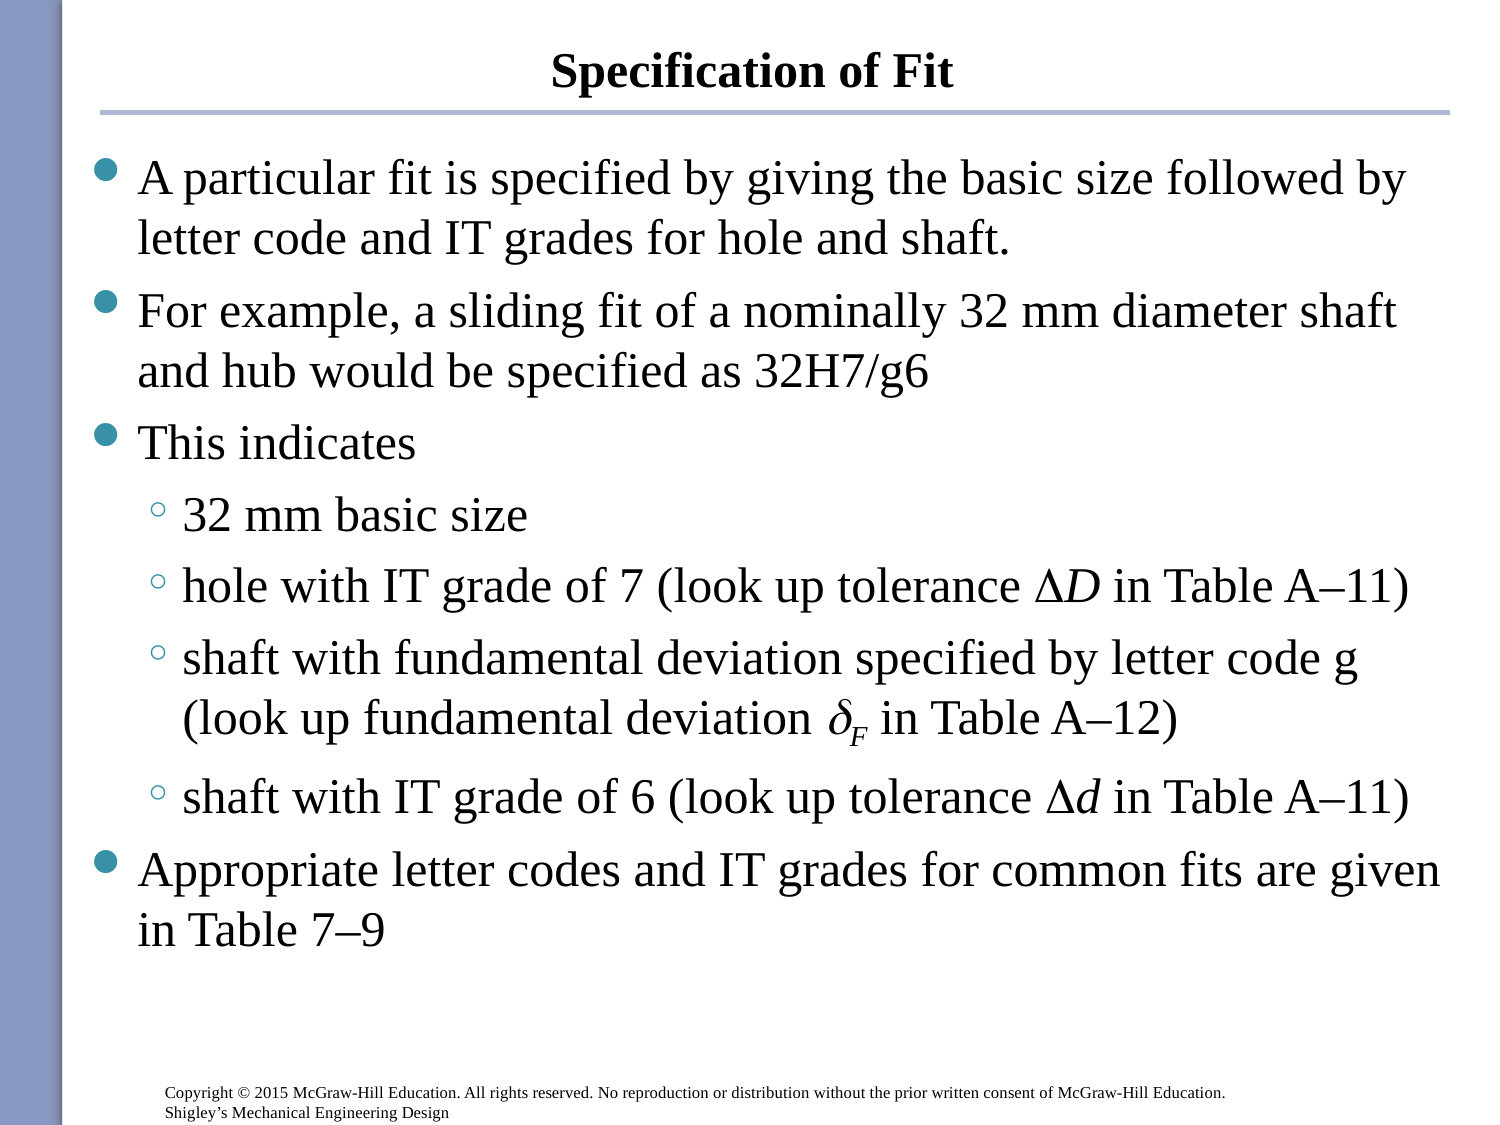

# Specification of Fit
A particular fit is specified by giving the basic size followed by letter code and IT grades for hole and shaft.
For example, a sliding fit of a nominally 32 mm diameter shaft and hub would be specified as 32H7/g6
This indicates
32 mm basic size
hole with IT grade of 7 (look up tolerance ΔD in Table A–11)
shaft with fundamental deviation specified by letter code g (look up fundamental deviation δF in Table A–12)
shaft with IT grade of 6 (look up tolerance Δd in Table A–11)
Appropriate letter codes and IT grades for common fits are given in Table 7–9